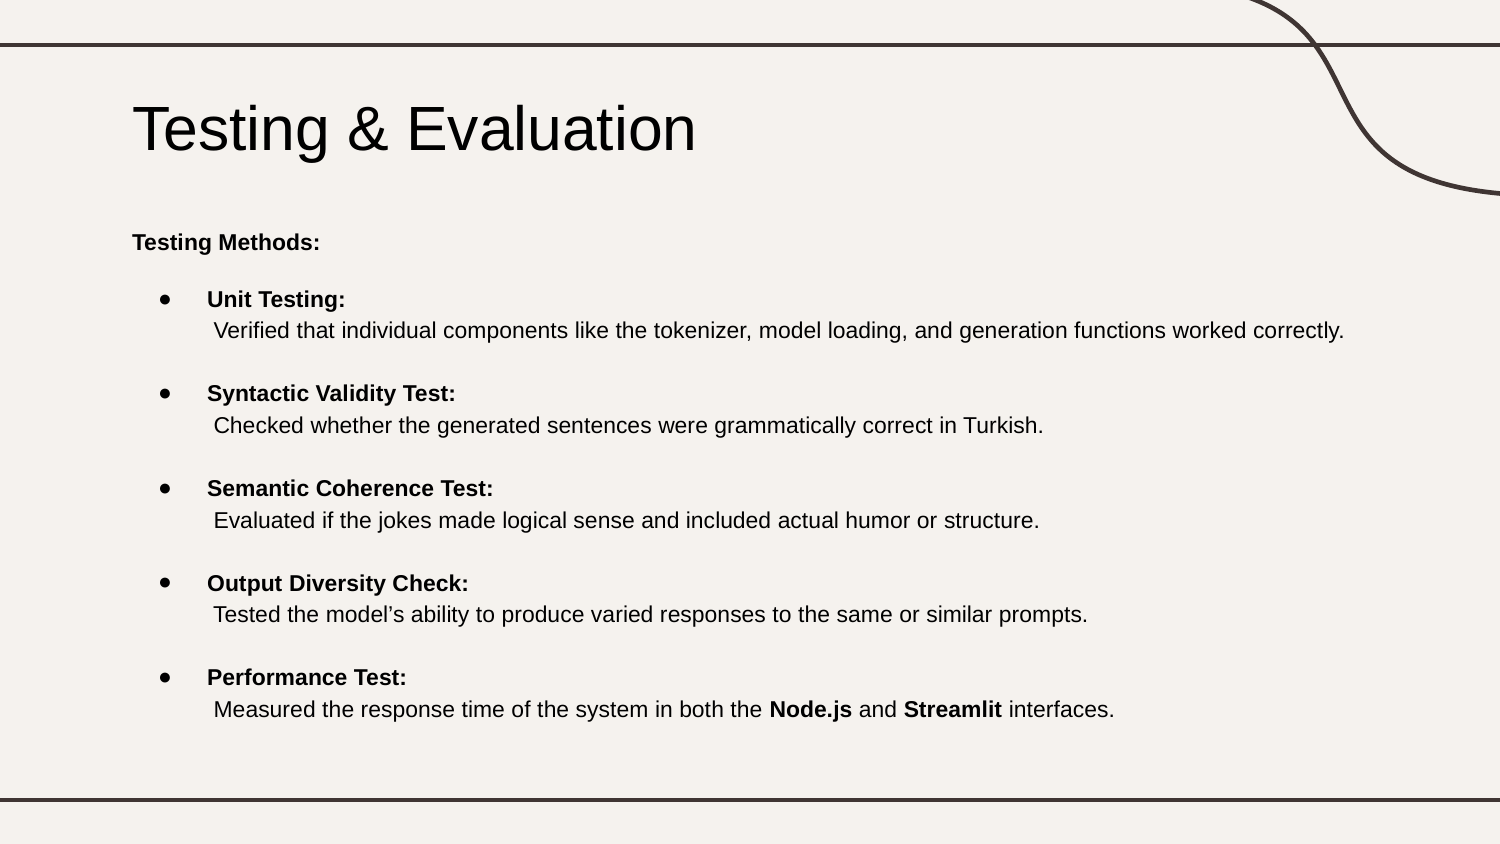

# Testing & Evaluation
Testing Methods:
Unit Testing:
 Verified that individual components like the tokenizer, model loading, and generation functions worked correctly.
Syntactic Validity Test:
 Checked whether the generated sentences were grammatically correct in Turkish.
Semantic Coherence Test:
 Evaluated if the jokes made logical sense and included actual humor or structure.
Output Diversity Check:
 Tested the model’s ability to produce varied responses to the same or similar prompts.
Performance Test:
 Measured the response time of the system in both the Node.js and Streamlit interfaces.